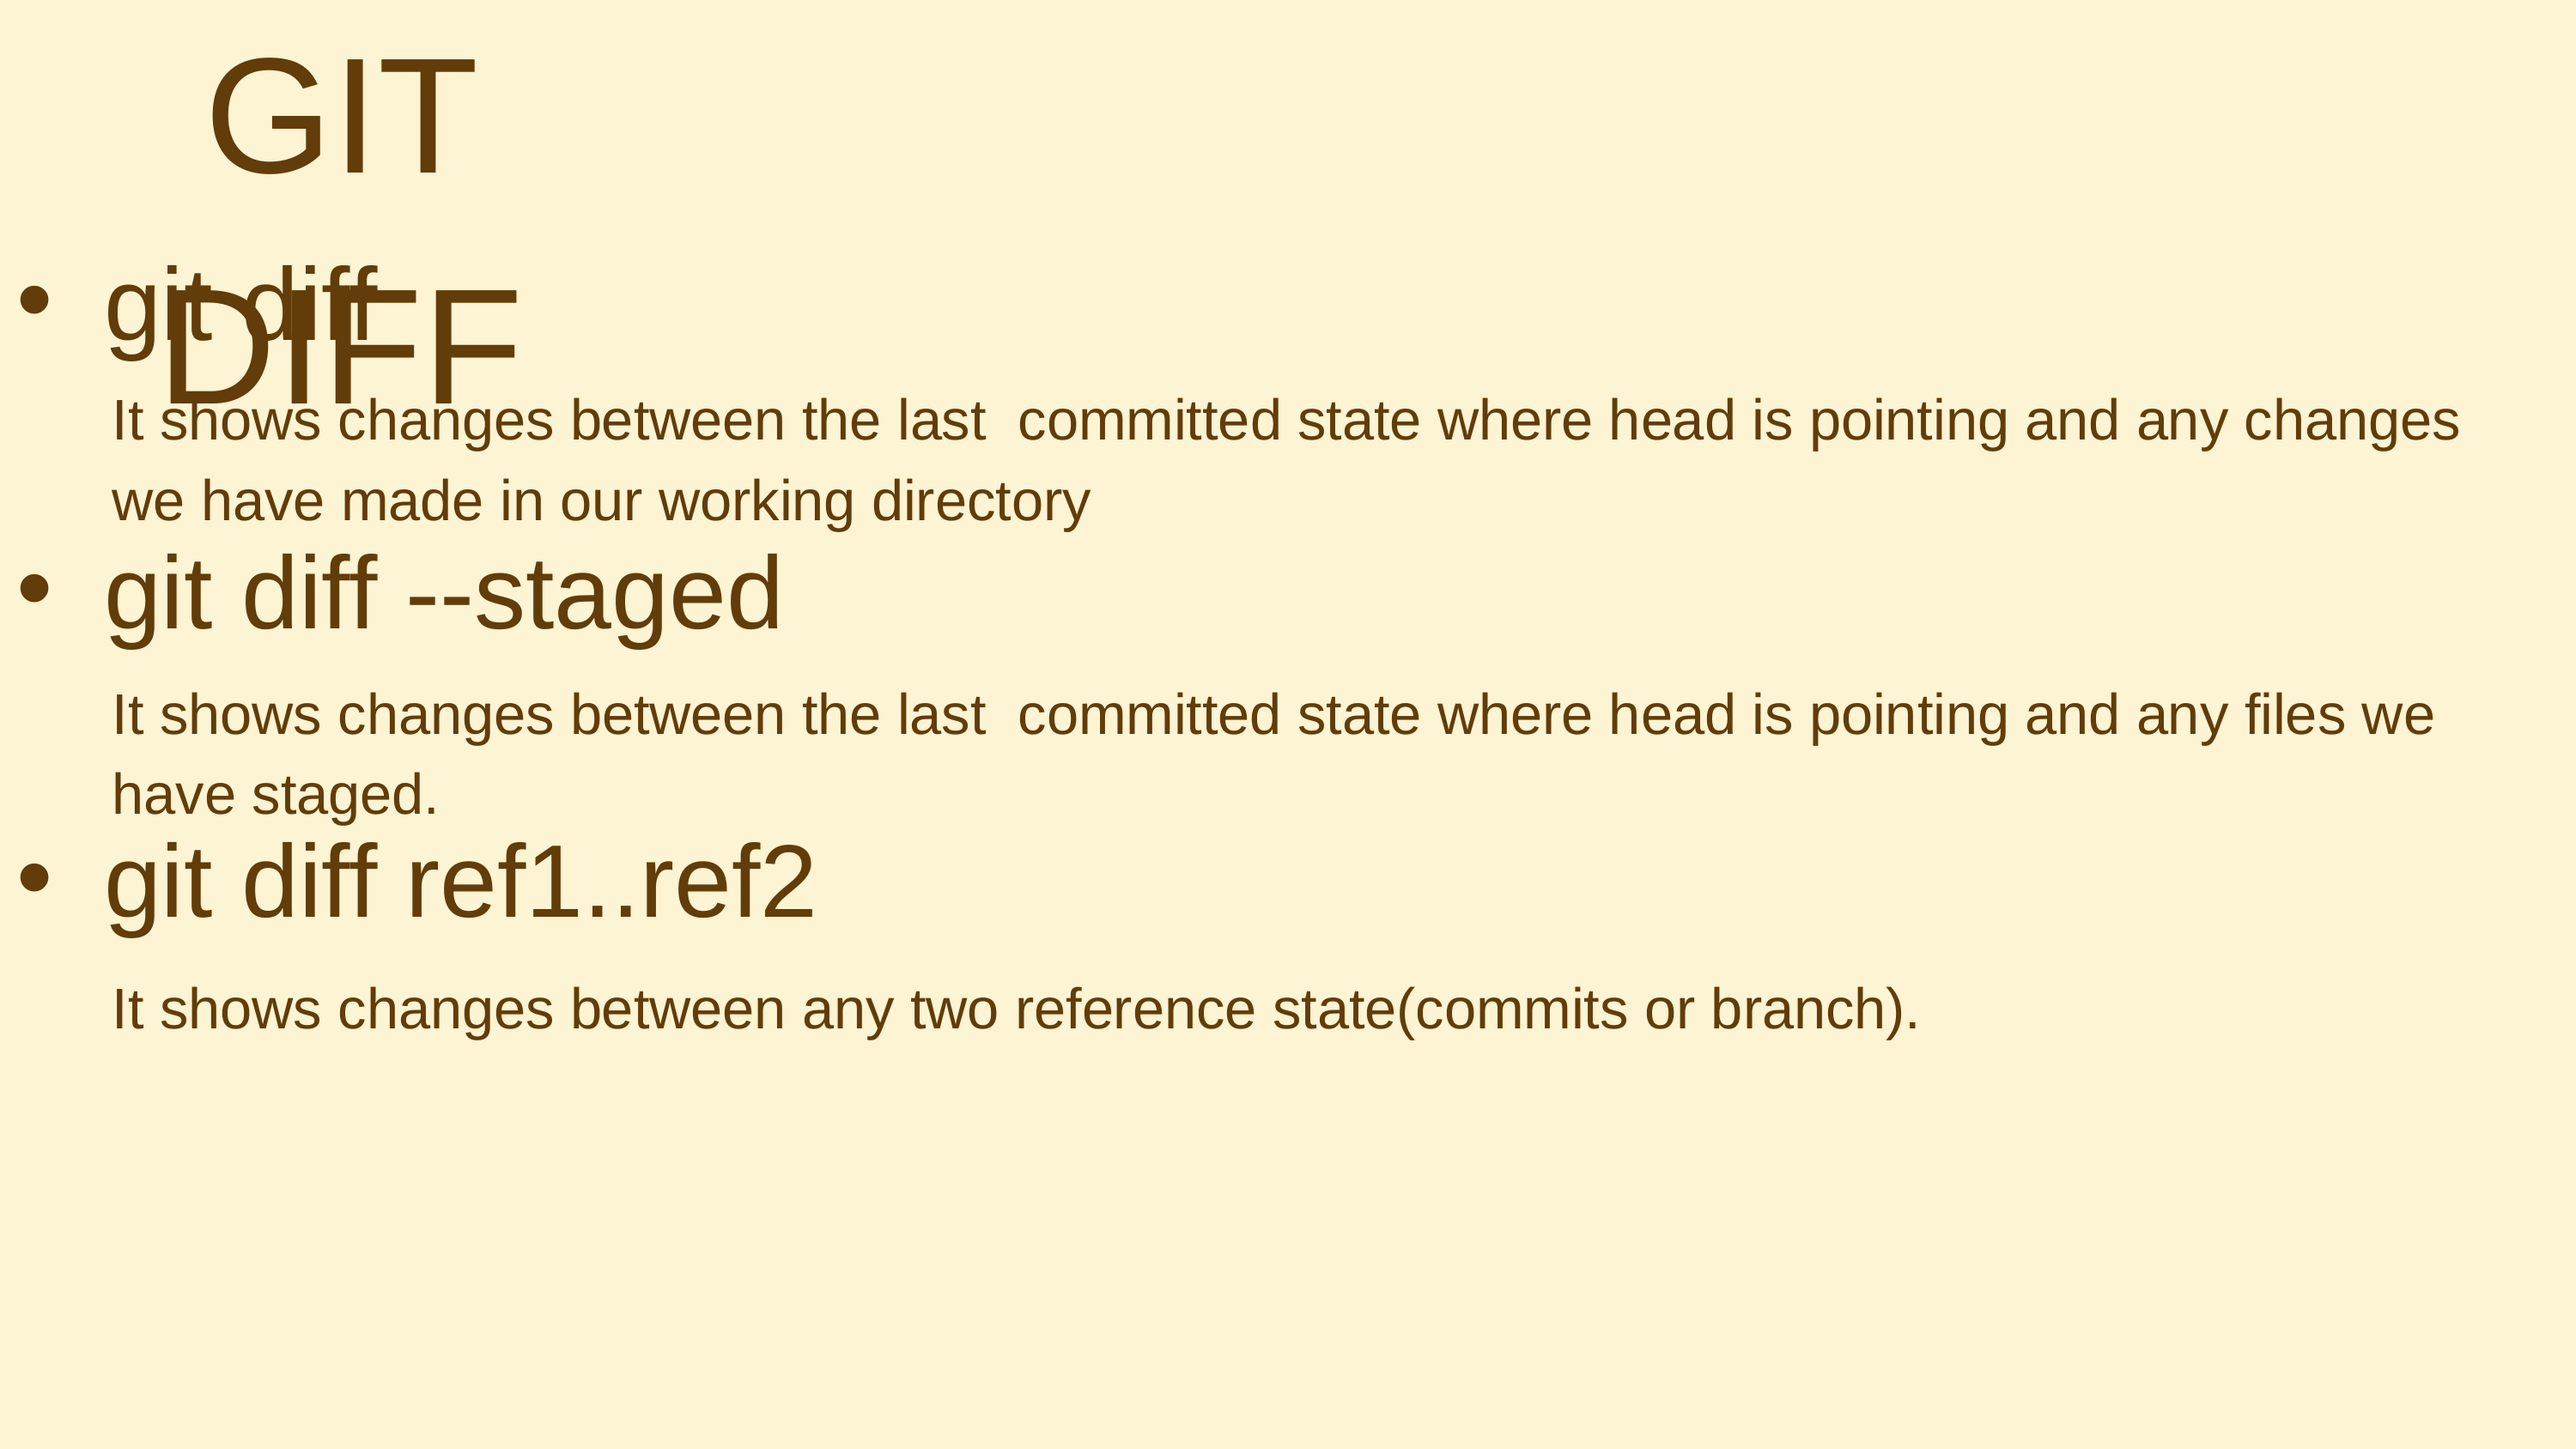

GIT DIFF
git diff

git diff --staged

git diff ref1..ref2

It shows changes between the last  committed state where head is pointing and any changes we have made in our working directory
It shows changes between the last  committed state where head is pointing and any files we have staged.
It shows changes between any two reference state(commits or branch).